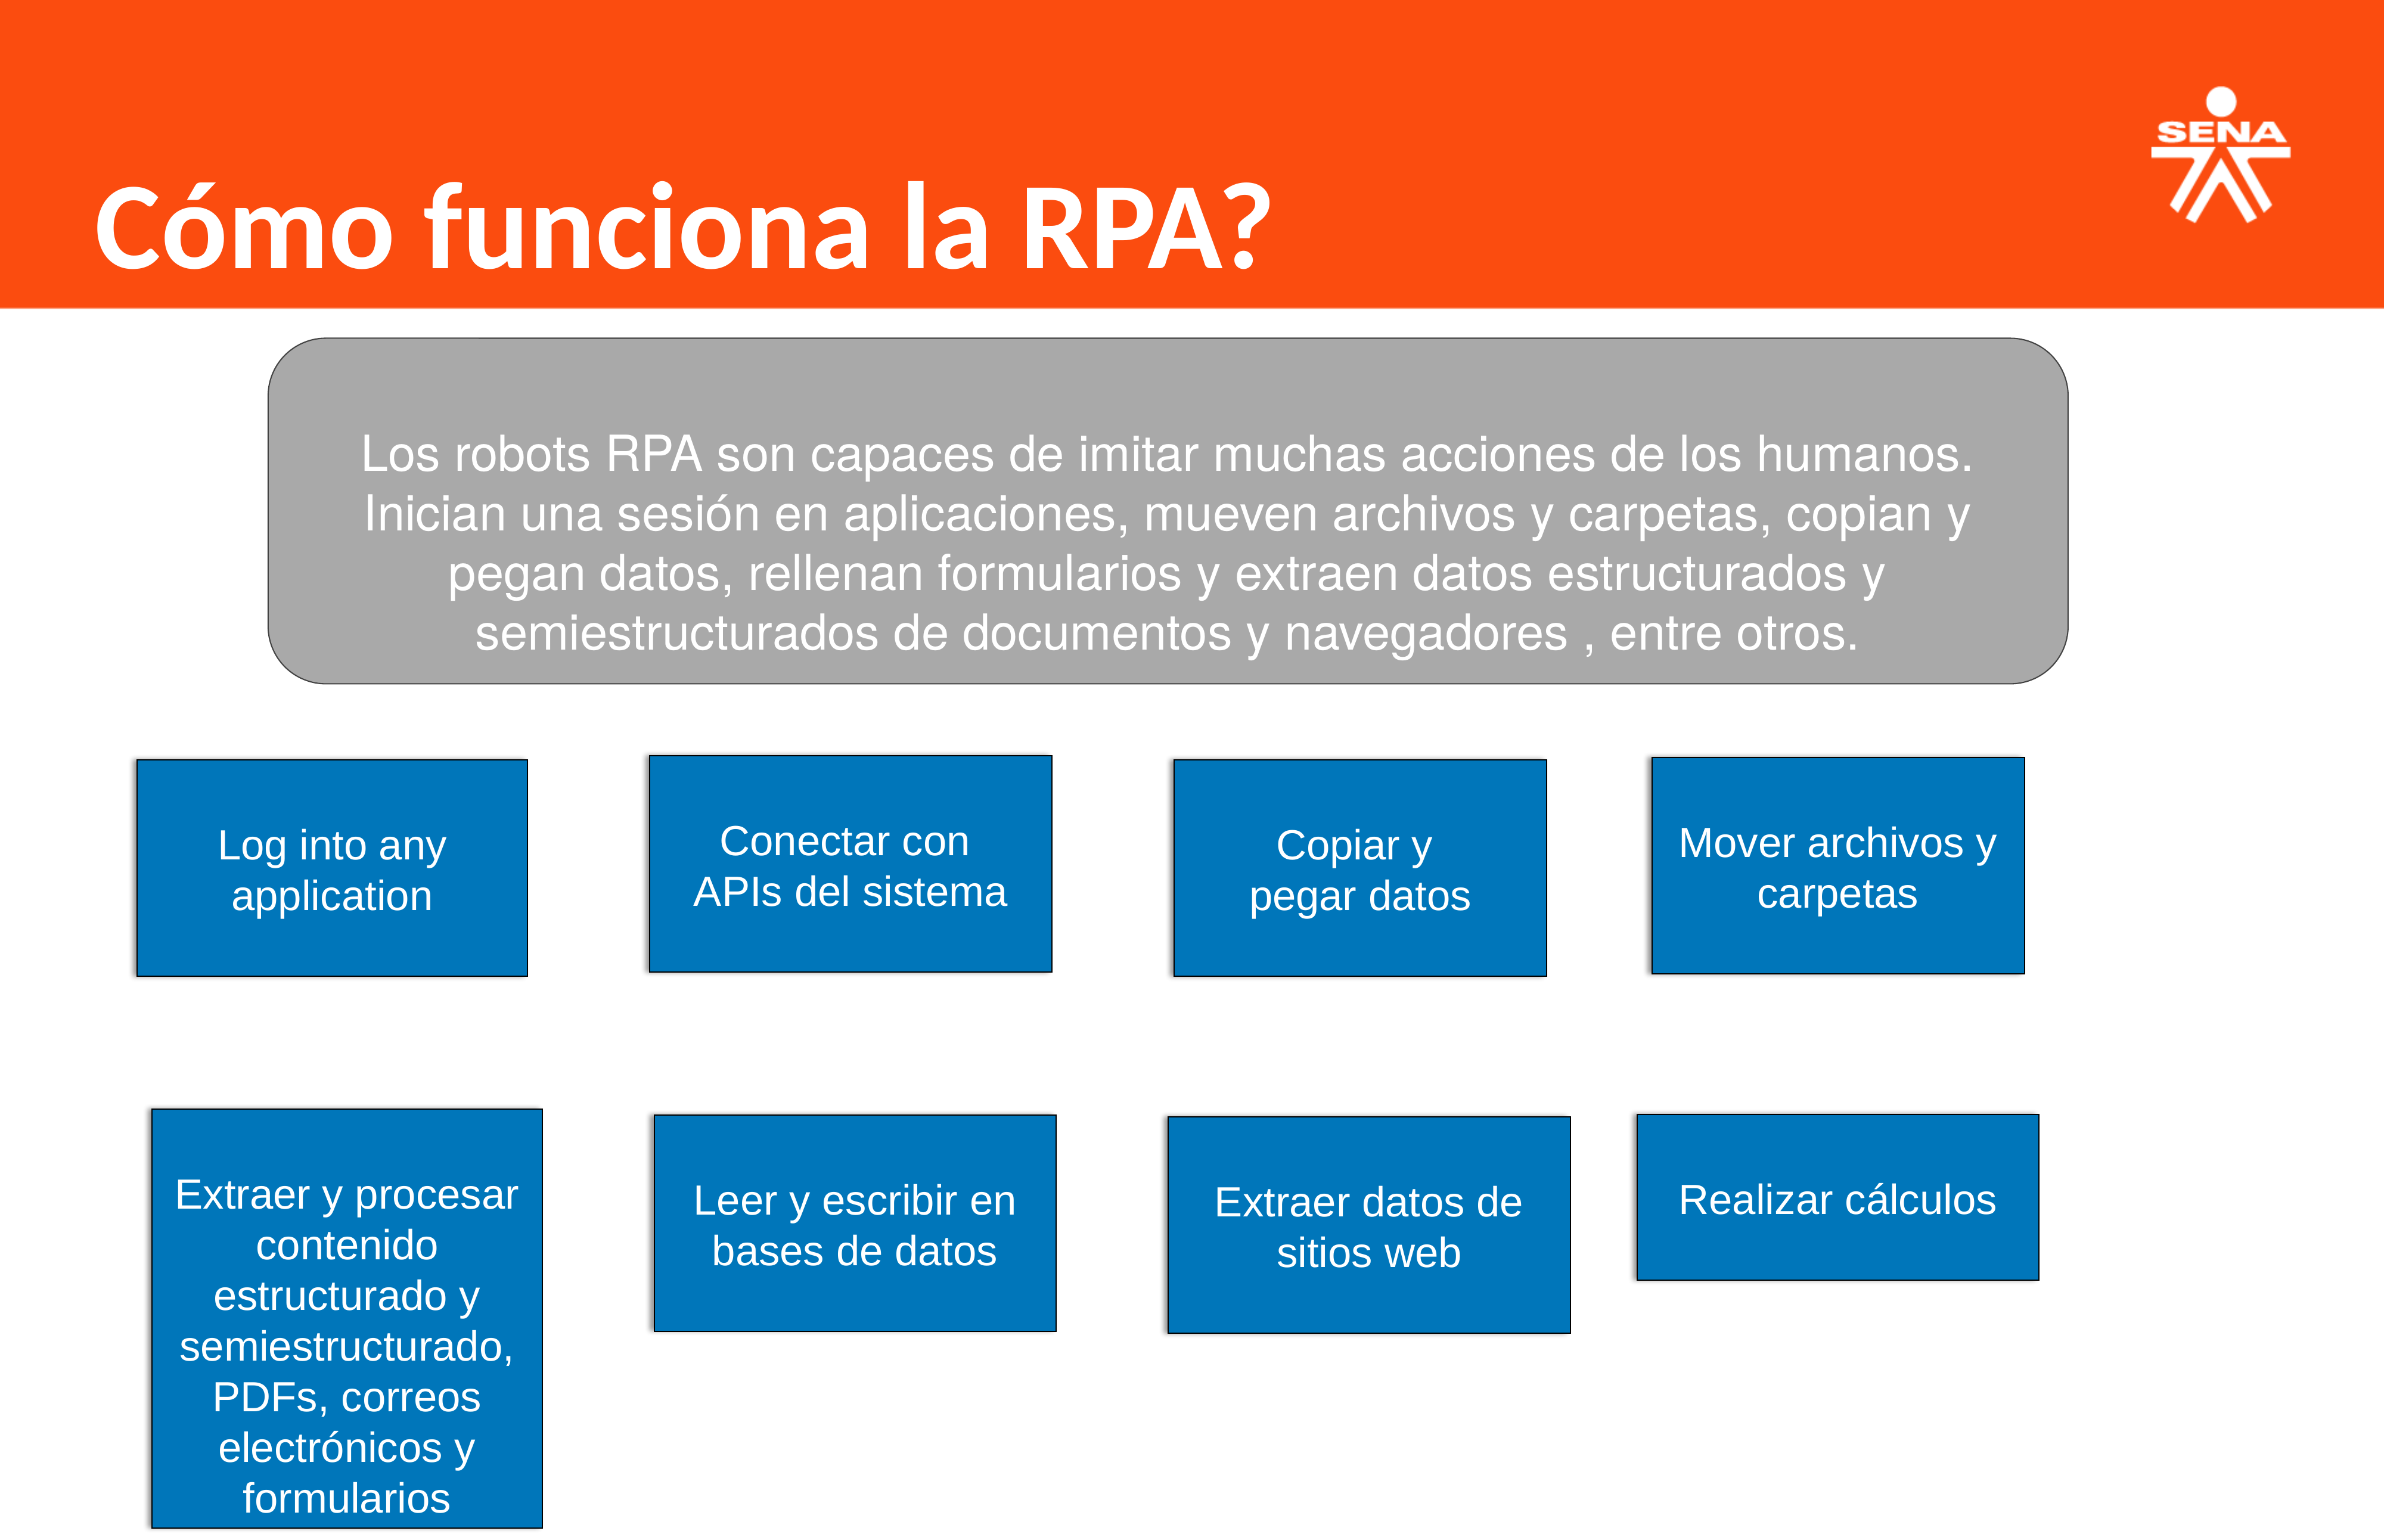

Cómo funciona la RPA?

Los robots RPA son capaces de imitar muchas acciones de los humanos.
Inician una sesión en aplicaciones, mueven archivos y carpetas, copian y pegan datos, rellenan formularios y extraen datos estructurados y semiestructurados de documentos y navegadores , entre otros.

Conectar con
APIs del sistema

Mover archivos y carpetas

Log into any application

Copiar y
pegar datos

Extraer y procesar contenido estructurado y semiestructurado, PDFs, correos electrónicos y formularios

Leer y escribir en bases de datos

Realizar cálculos

Extraer datos de sitios web